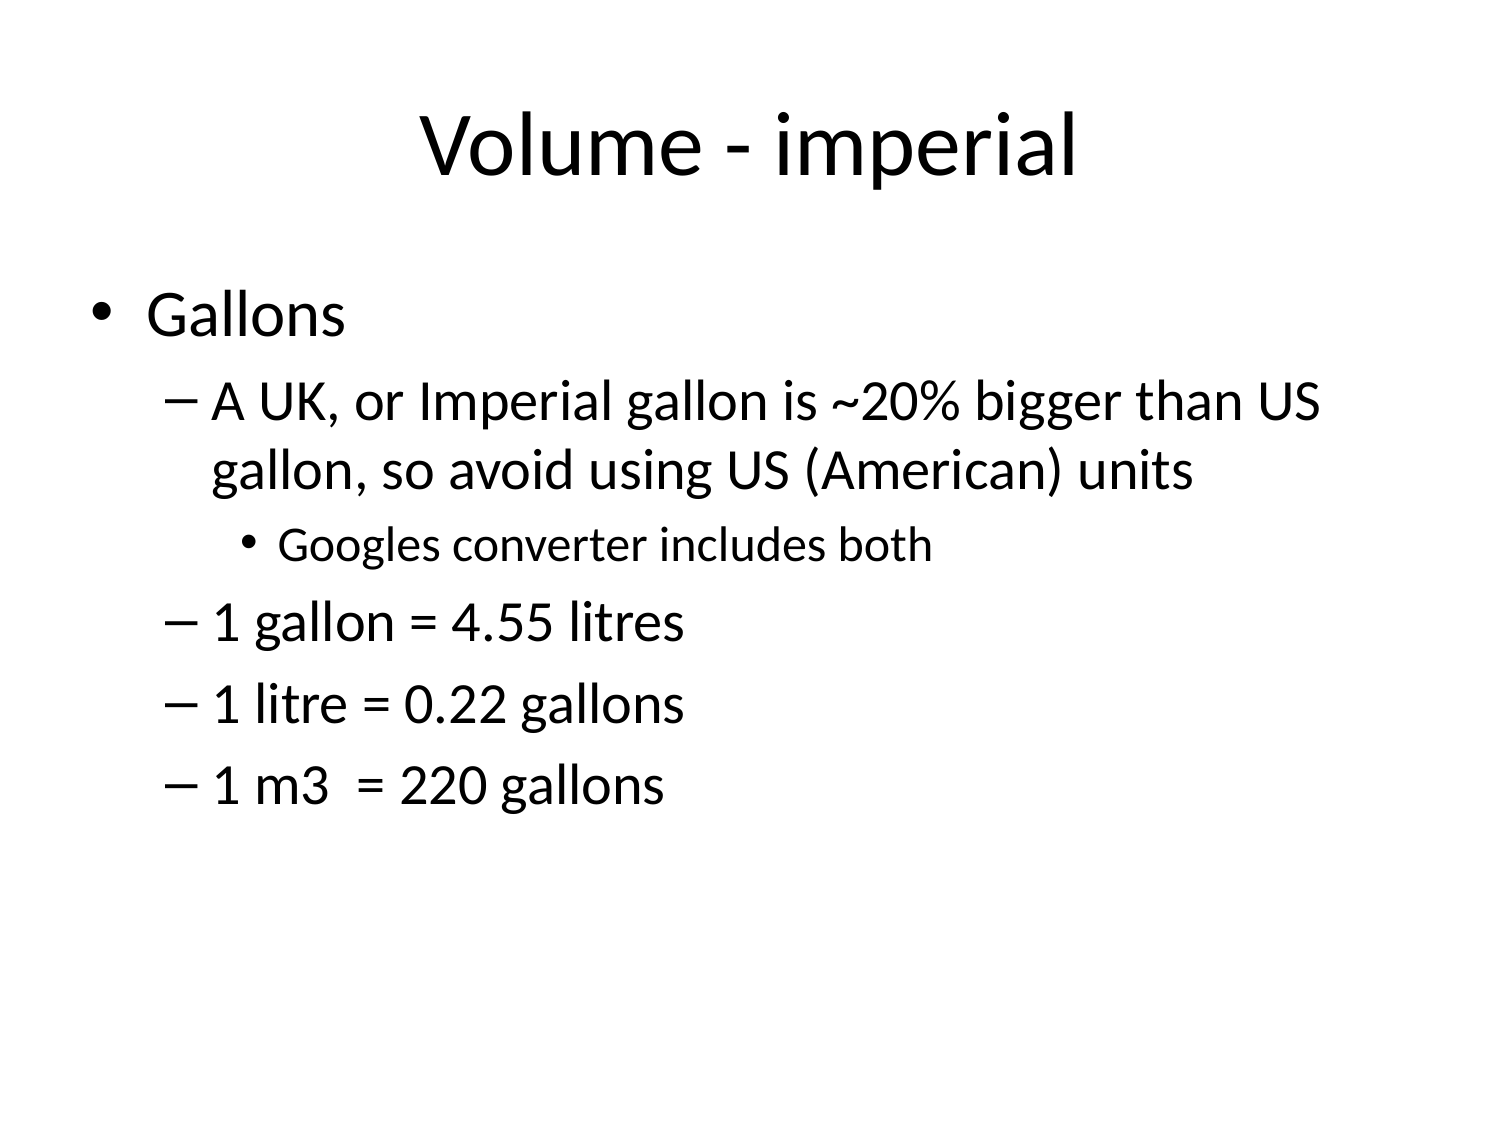

# Volume - imperial
Gallons
A UK, or Imperial gallon is ~20% bigger than US gallon, so avoid using US (American) units
Googles converter includes both
1 gallon = 4.55 litres
1 litre = 0.22 gallons
1 m3  = 220 gallons